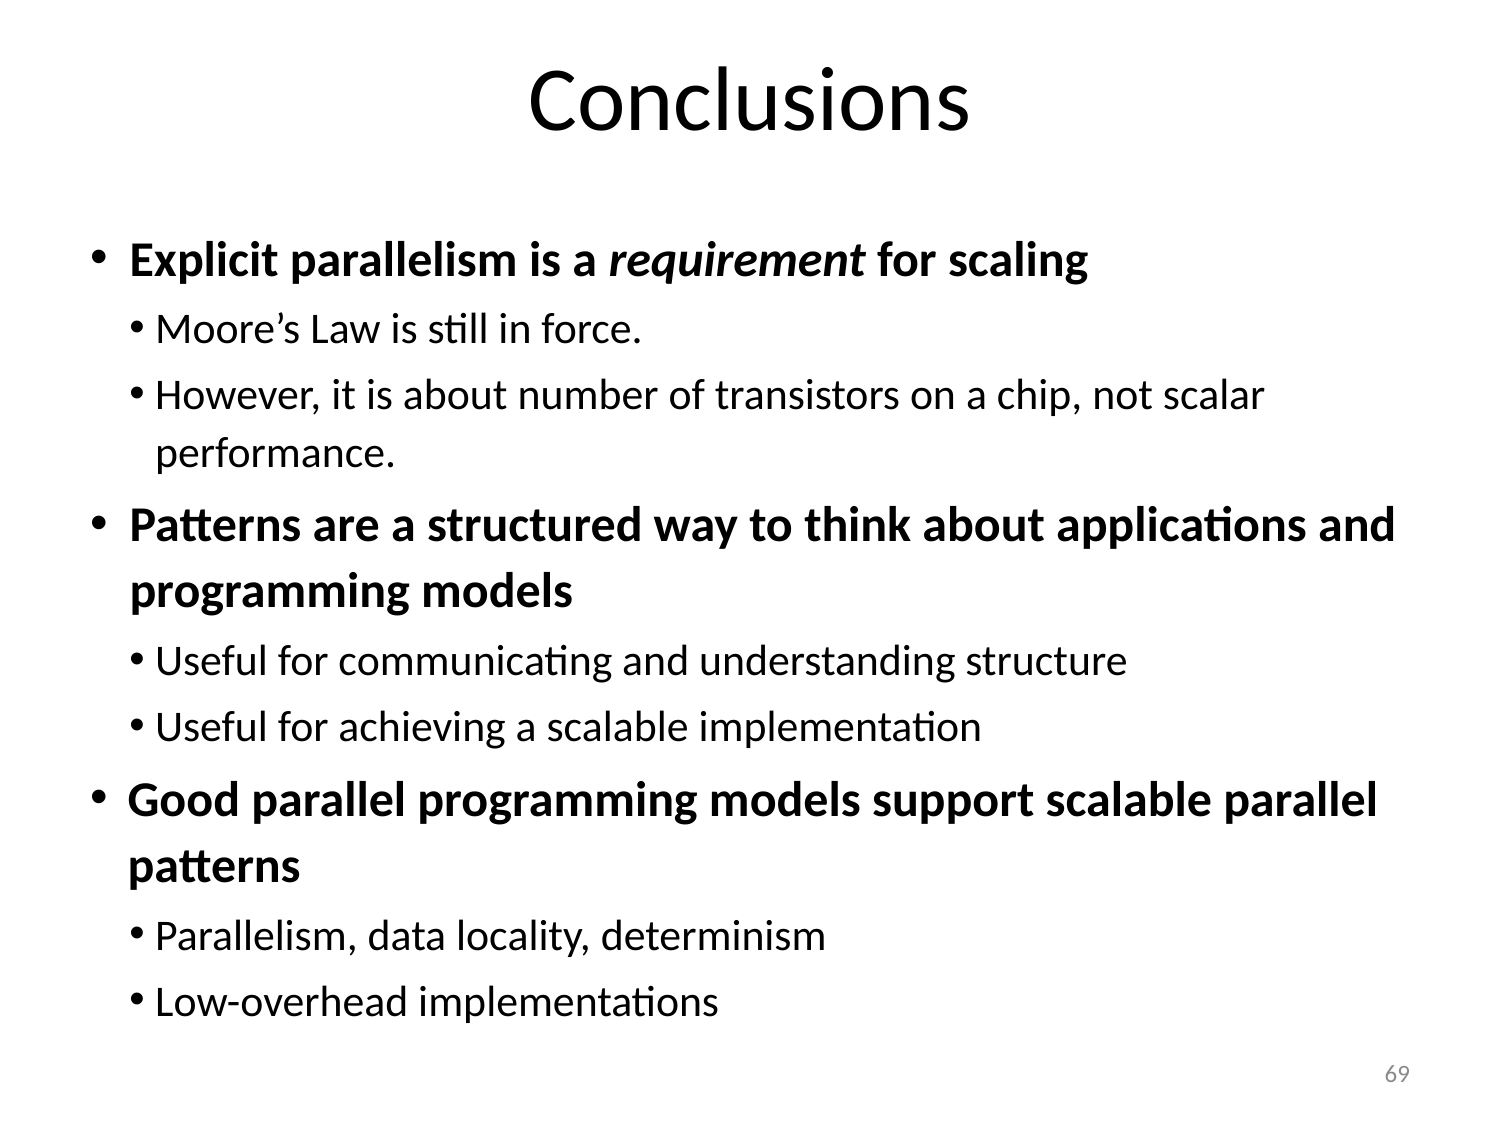

# Conclusions
Explicit parallelism is a requirement for scaling
Moore’s Law is still in force.
However, it is about number of transistors on a chip, not scalar performance.
Patterns are a structured way to think about applications and programming models
Useful for communicating and understanding structure
Useful for achieving a scalable implementation
Good parallel programming models support scalable parallel patterns
Parallelism, data locality, determinism
Low-overhead implementations
69
69